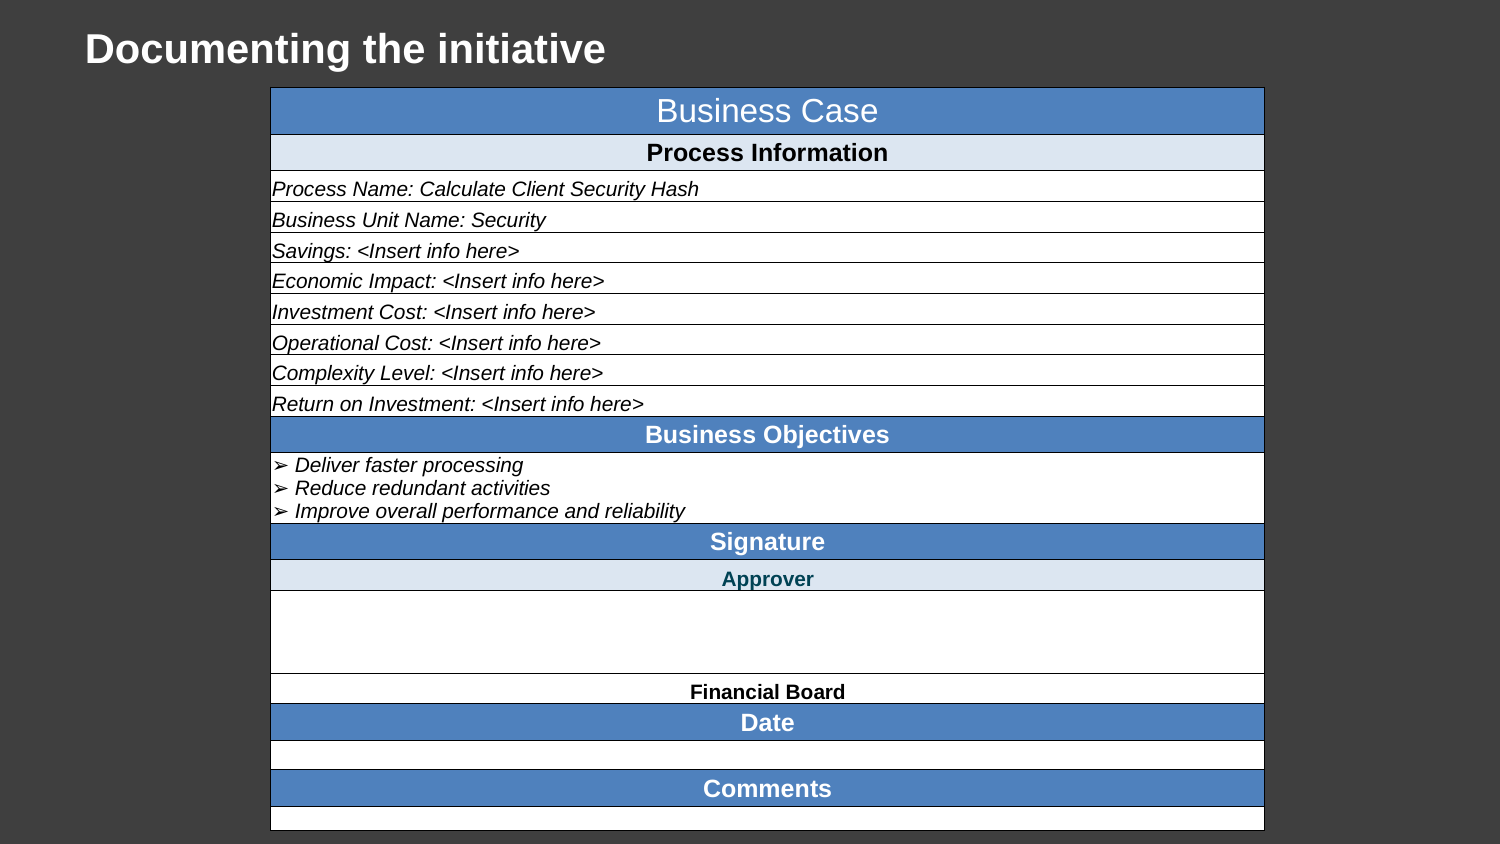

Documenting the initiative
| Business Case |
| --- |
| Process Information |
| Process Name: Calculate Client Security Hash |
| Business Unit Name: Security |
| Savings: <Insert info here> |
| Economic Impact: <Insert info here> |
| Investment Cost: <Insert info here> |
| Operational Cost: <Insert info here> |
| Complexity Level: <Insert info here> |
| Return on Investment: <Insert info here> |
| Business Objectives |
| ➢ Deliver faster processing ➢ Reduce redundant activities ➢ Improve overall performance and reliability |
| Signature |
| Approver |
|  |
| Financial Board |
| Date |
|  |
| Comments |
|  |